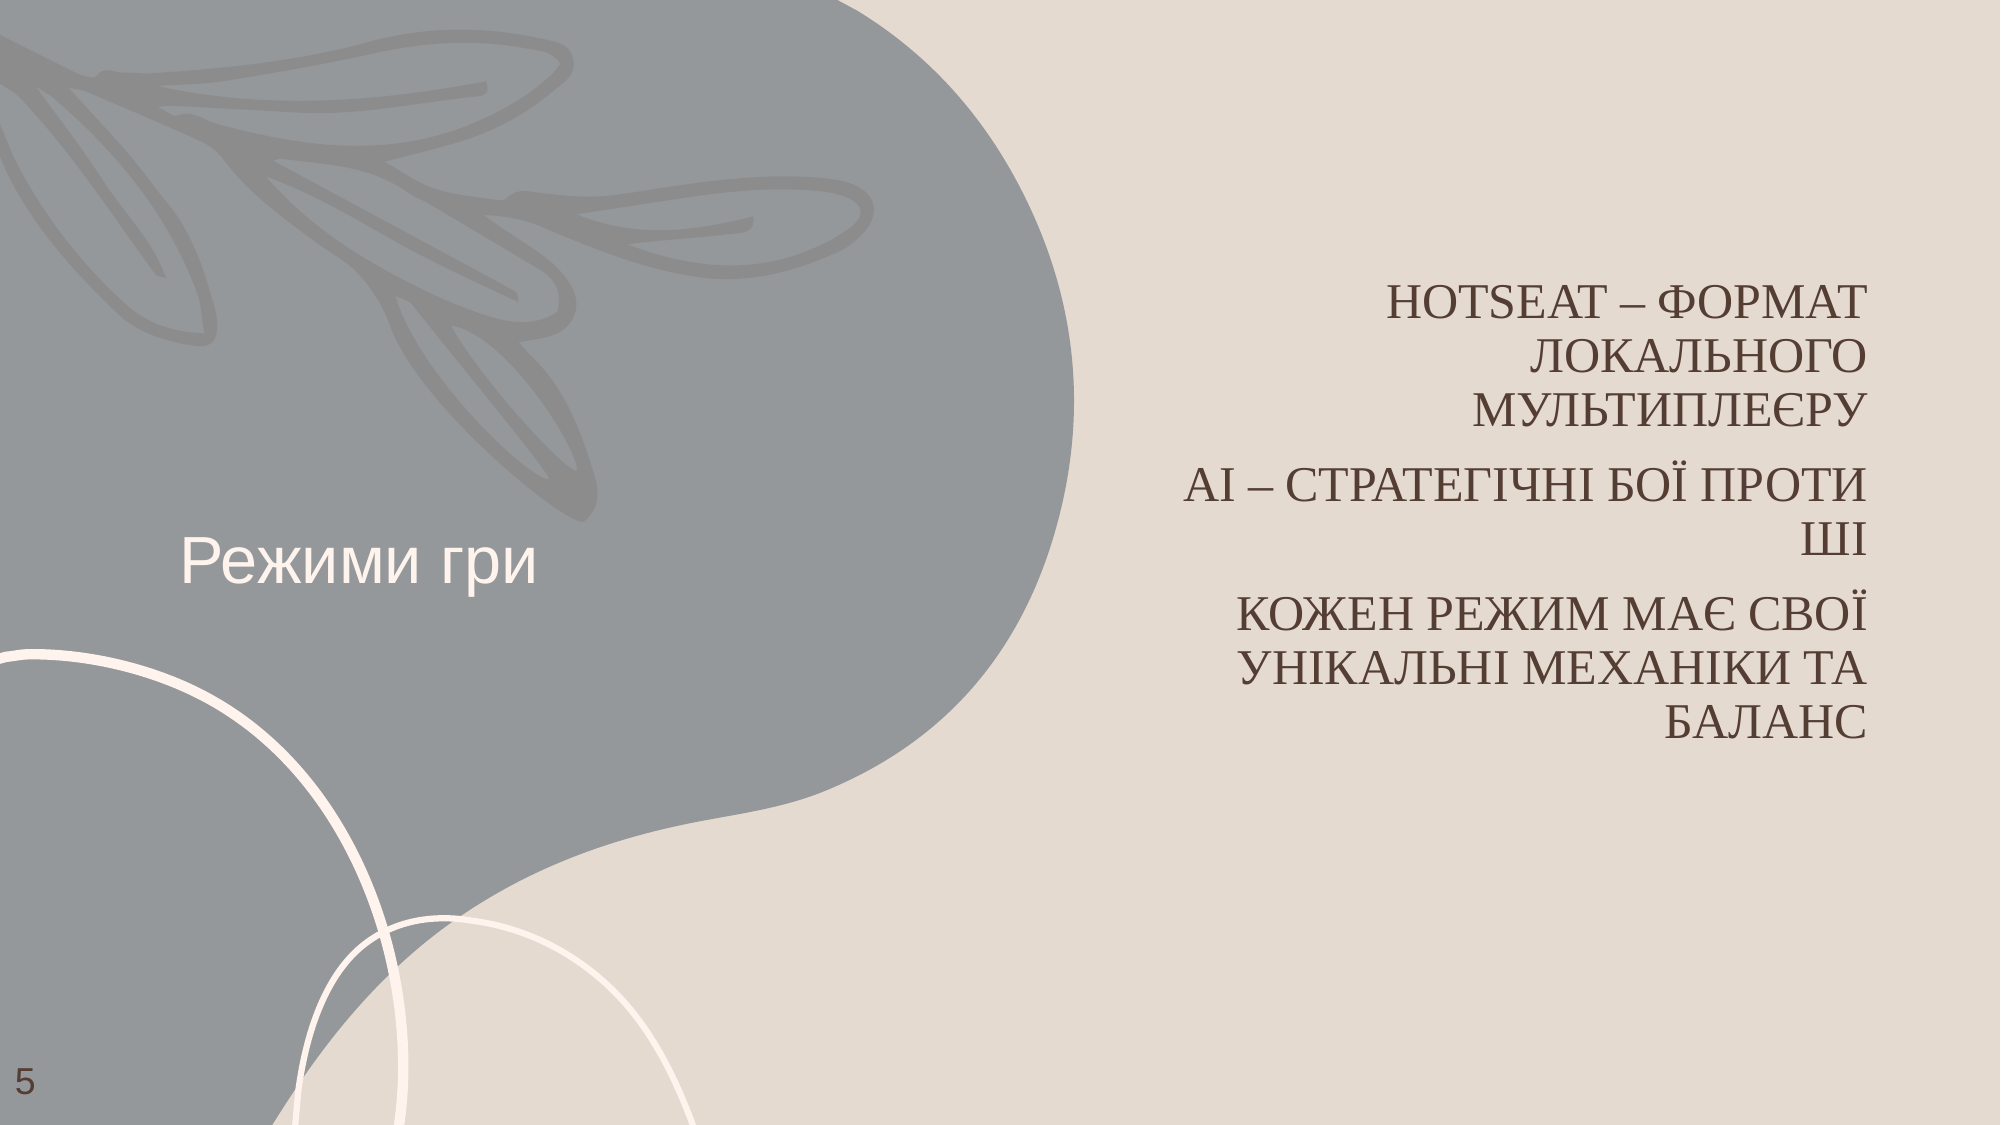

# Режими гри

Hotseat – формат локального мультиплеєру
AI – стратегічні бої проти ШІ
Кожен режим має свої унікальні механіки та баланс
5